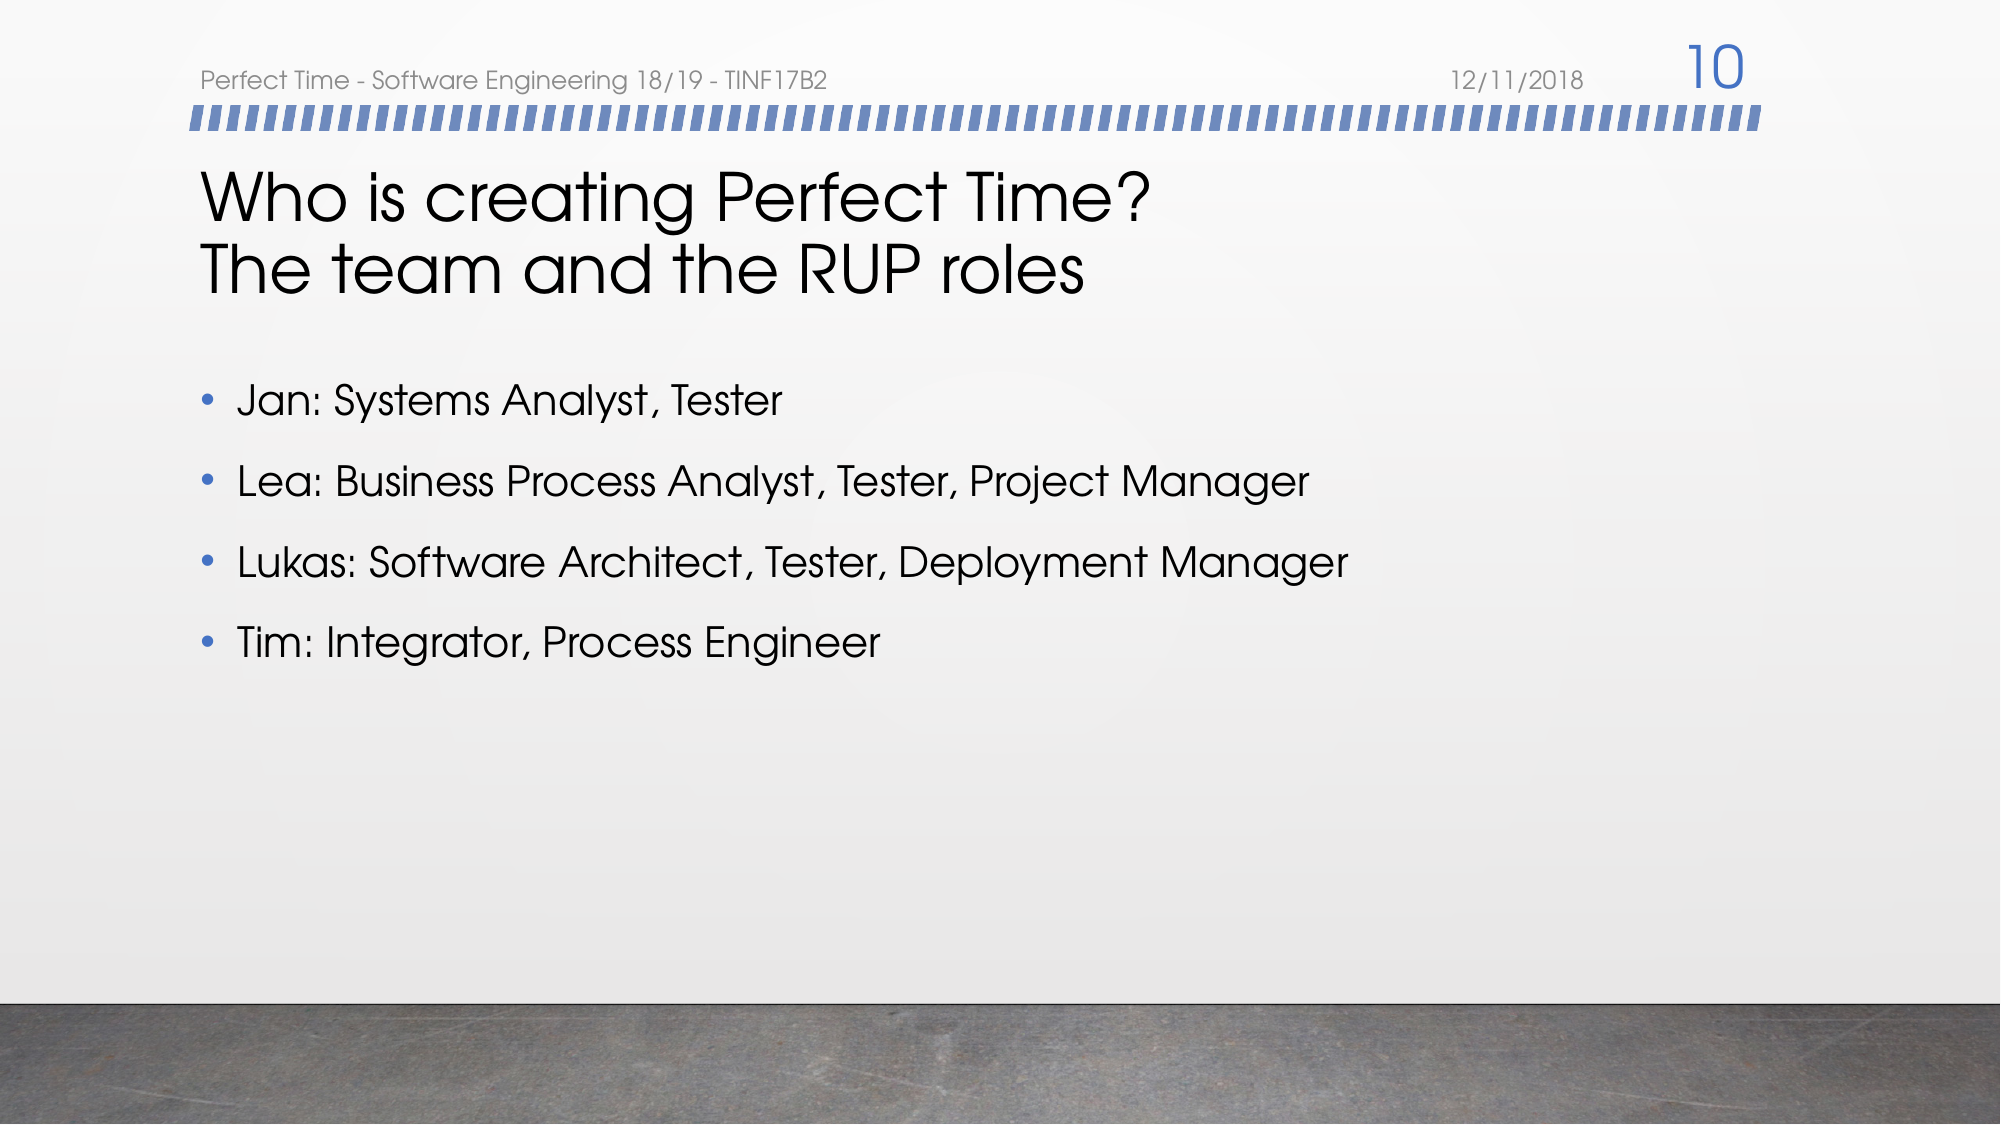

10
Perfect Time - Software Engineering 18/19 - TINF17B2
12/11/2018
# Who is creating Perfect Time? The team and the RUP roles
Jan: Systems Analyst, Tester
Lea: Business Process Analyst, Tester, Project Manager
Lukas: Software Architect, Tester, Deployment Manager
Tim: Integrator, Process Engineer